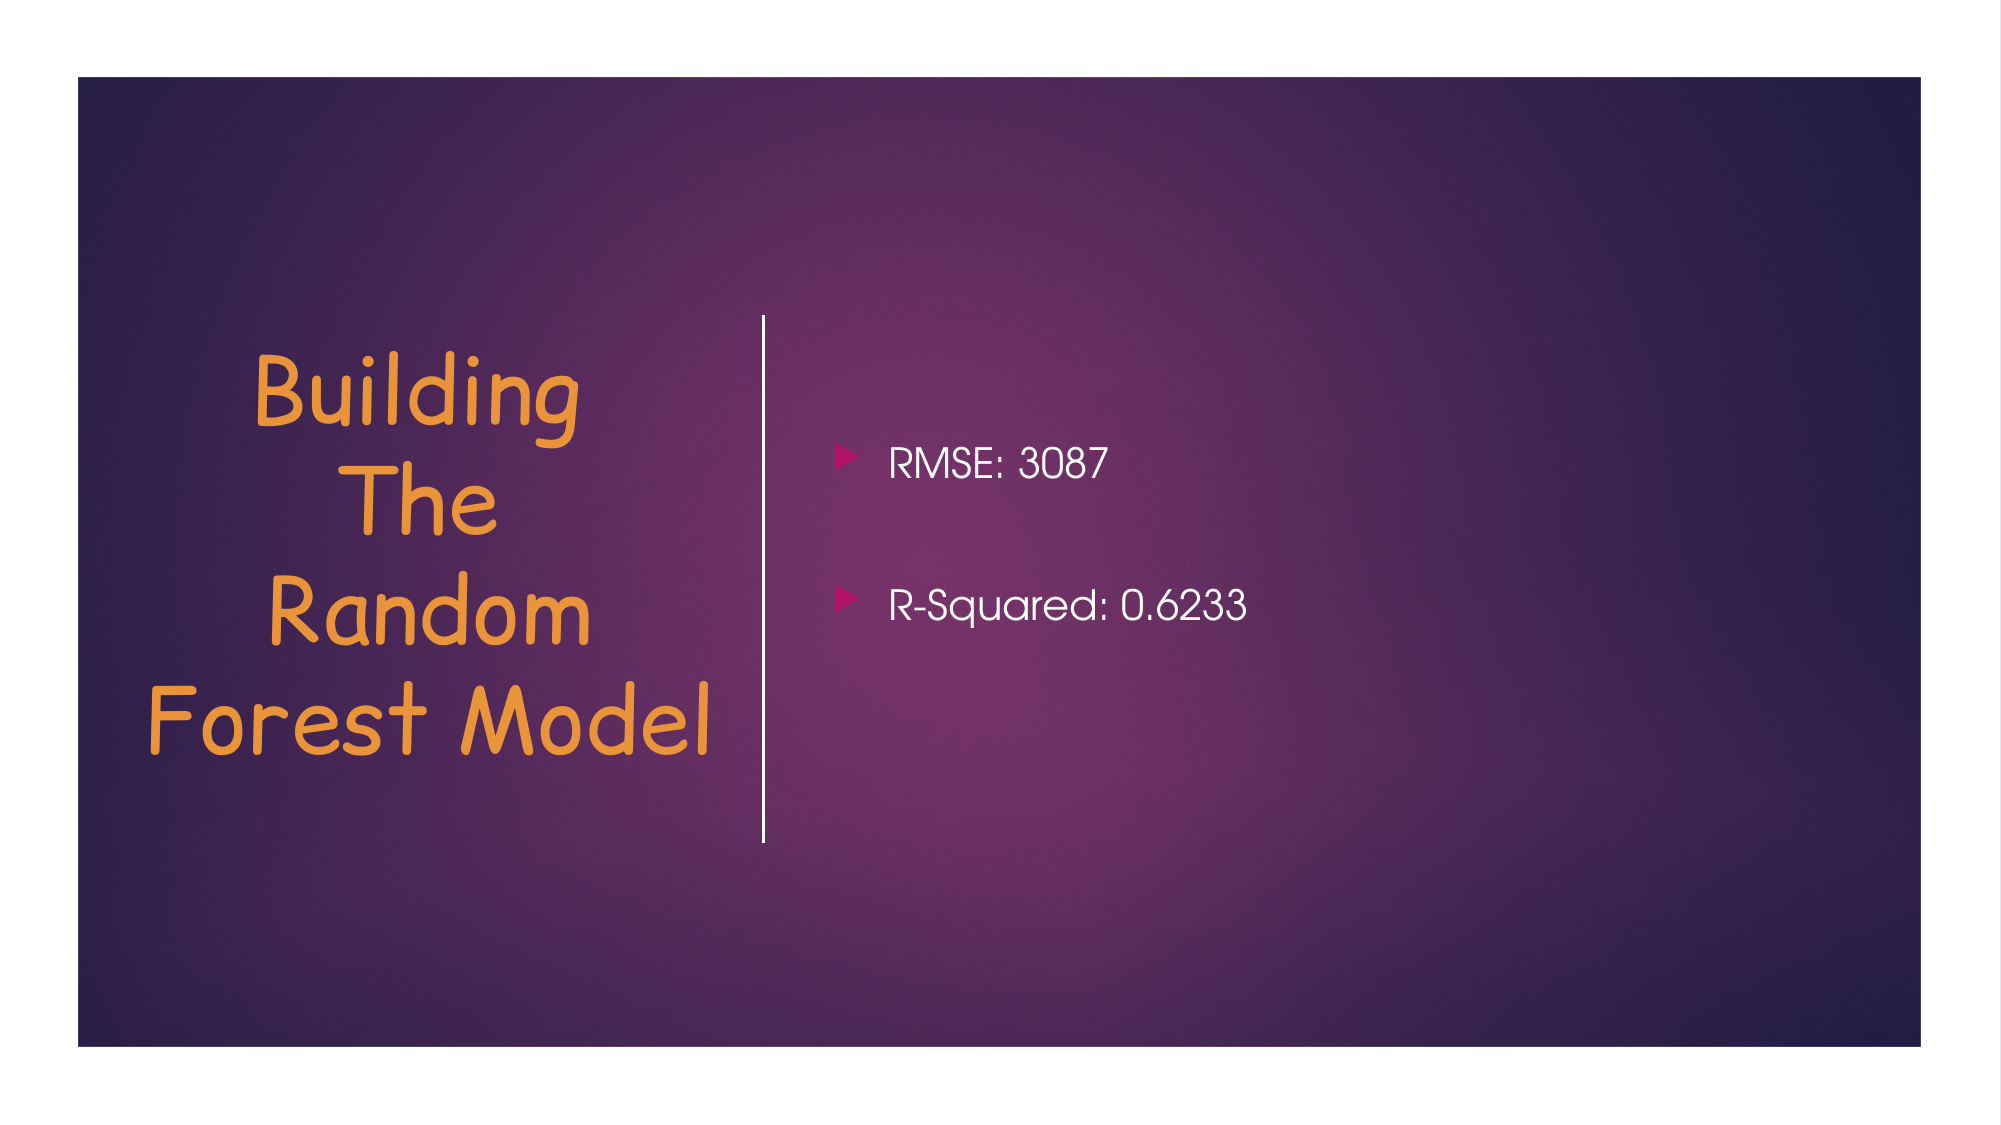

# Building  The  Random Forest Model
RMSE: 3087

R-Squared: 0.6233